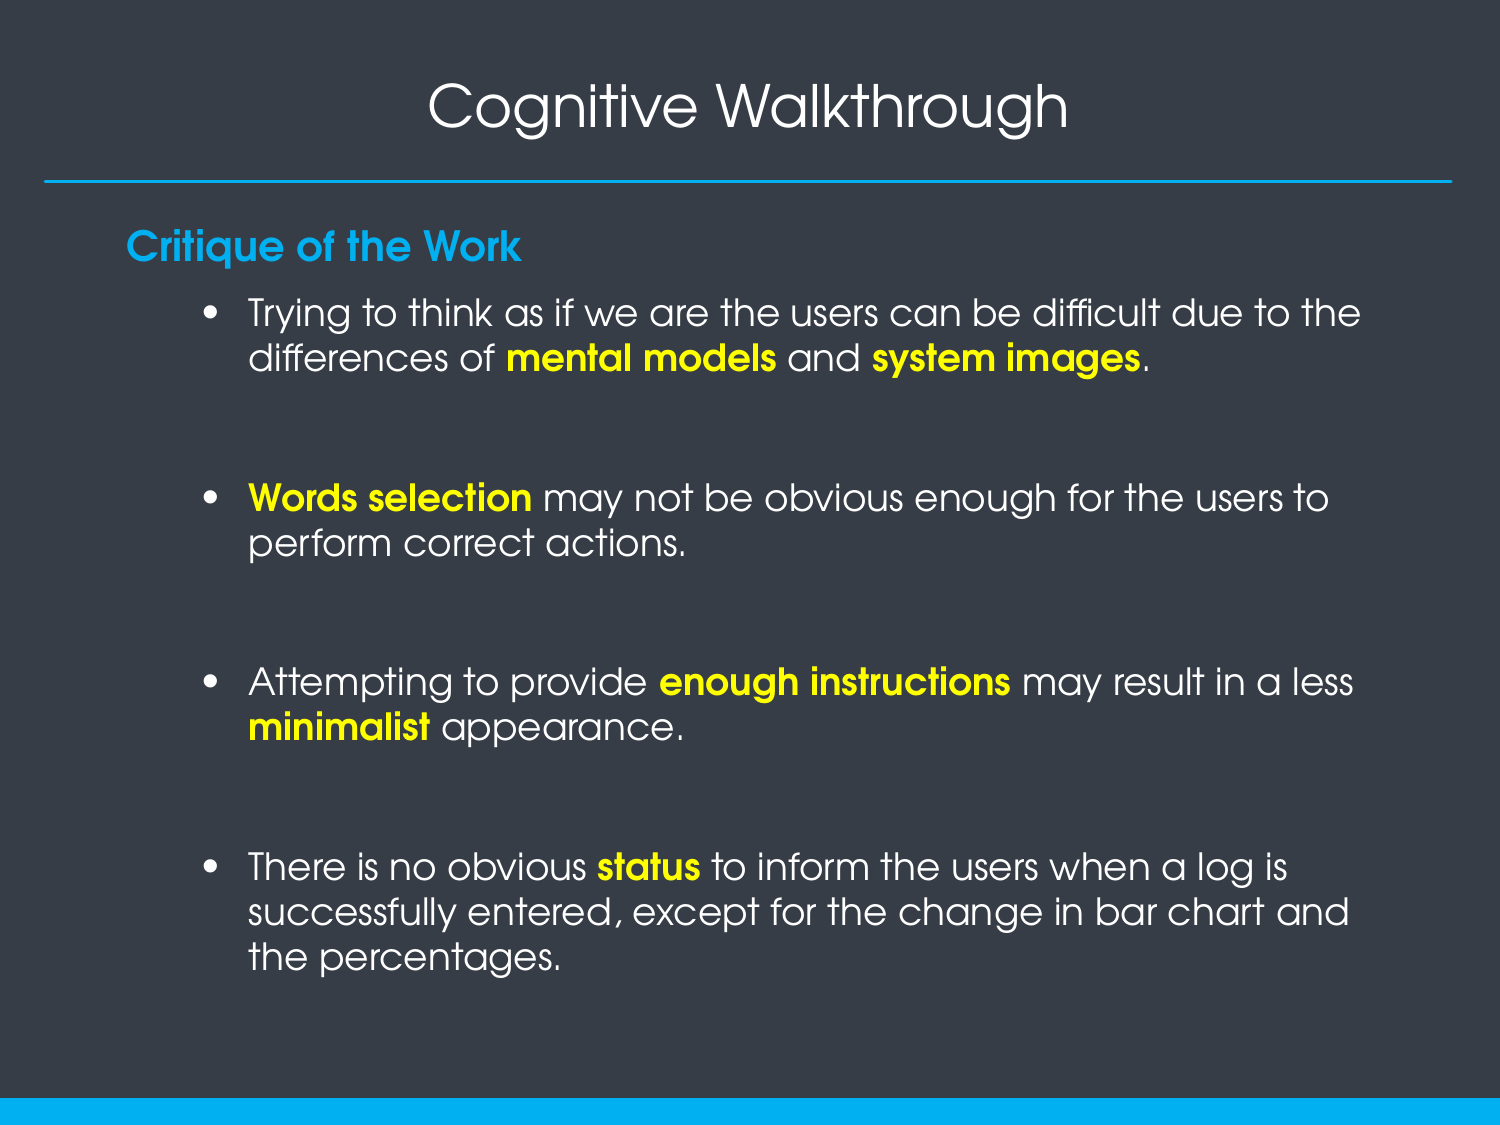

# Cognitive Walkthrough
Critique of the Work
Trying to think as if we are the users can be difficult due to the differences of mental models and system images.

Words selection may not be obvious enough for the users to perform correct actions.

Attempting to provide enough instructions may result in a less minimalist appearance.

There is no obvious status to inform the users when a log is successfully entered, except for the change in bar chart and the percentages.